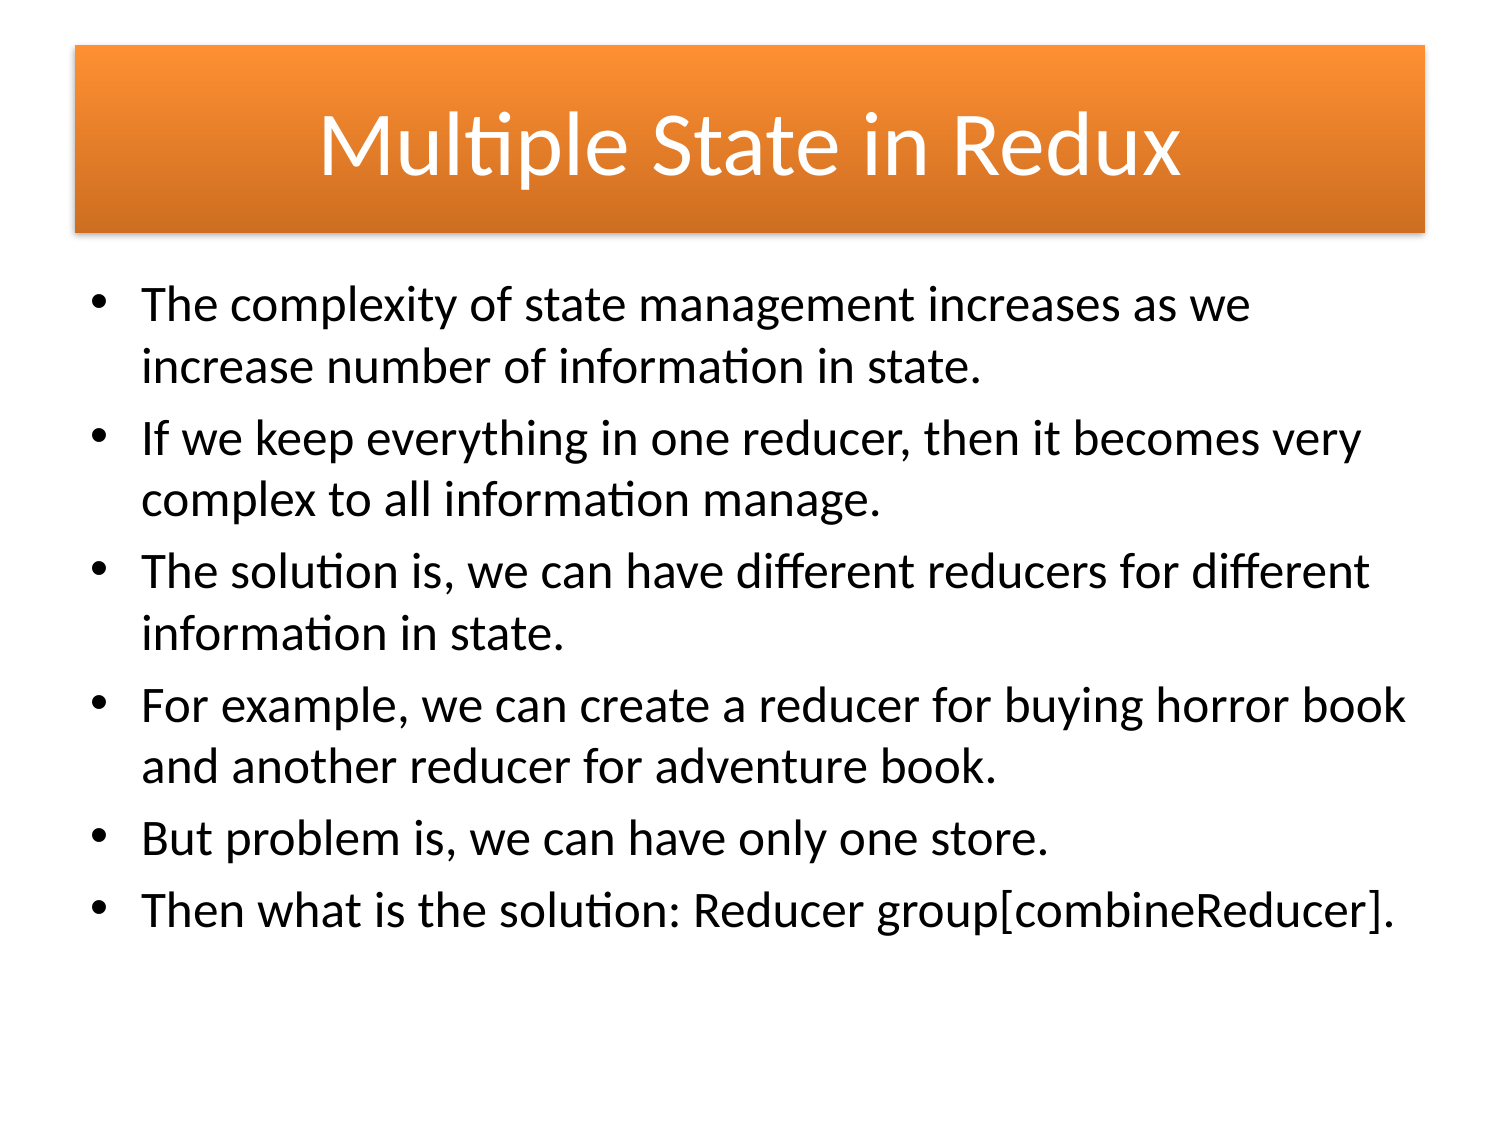

# Multiple State in Redux
The complexity of state management increases as we increase number of information in state.
If we keep everything in one reducer, then it becomes very complex to all information manage.
The solution is, we can have different reducers for different information in state.
For example, we can create a reducer for buying horror book and another reducer for adventure book.
But problem is, we can have only one store.
Then what is the solution: Reducer group[combineReducer].